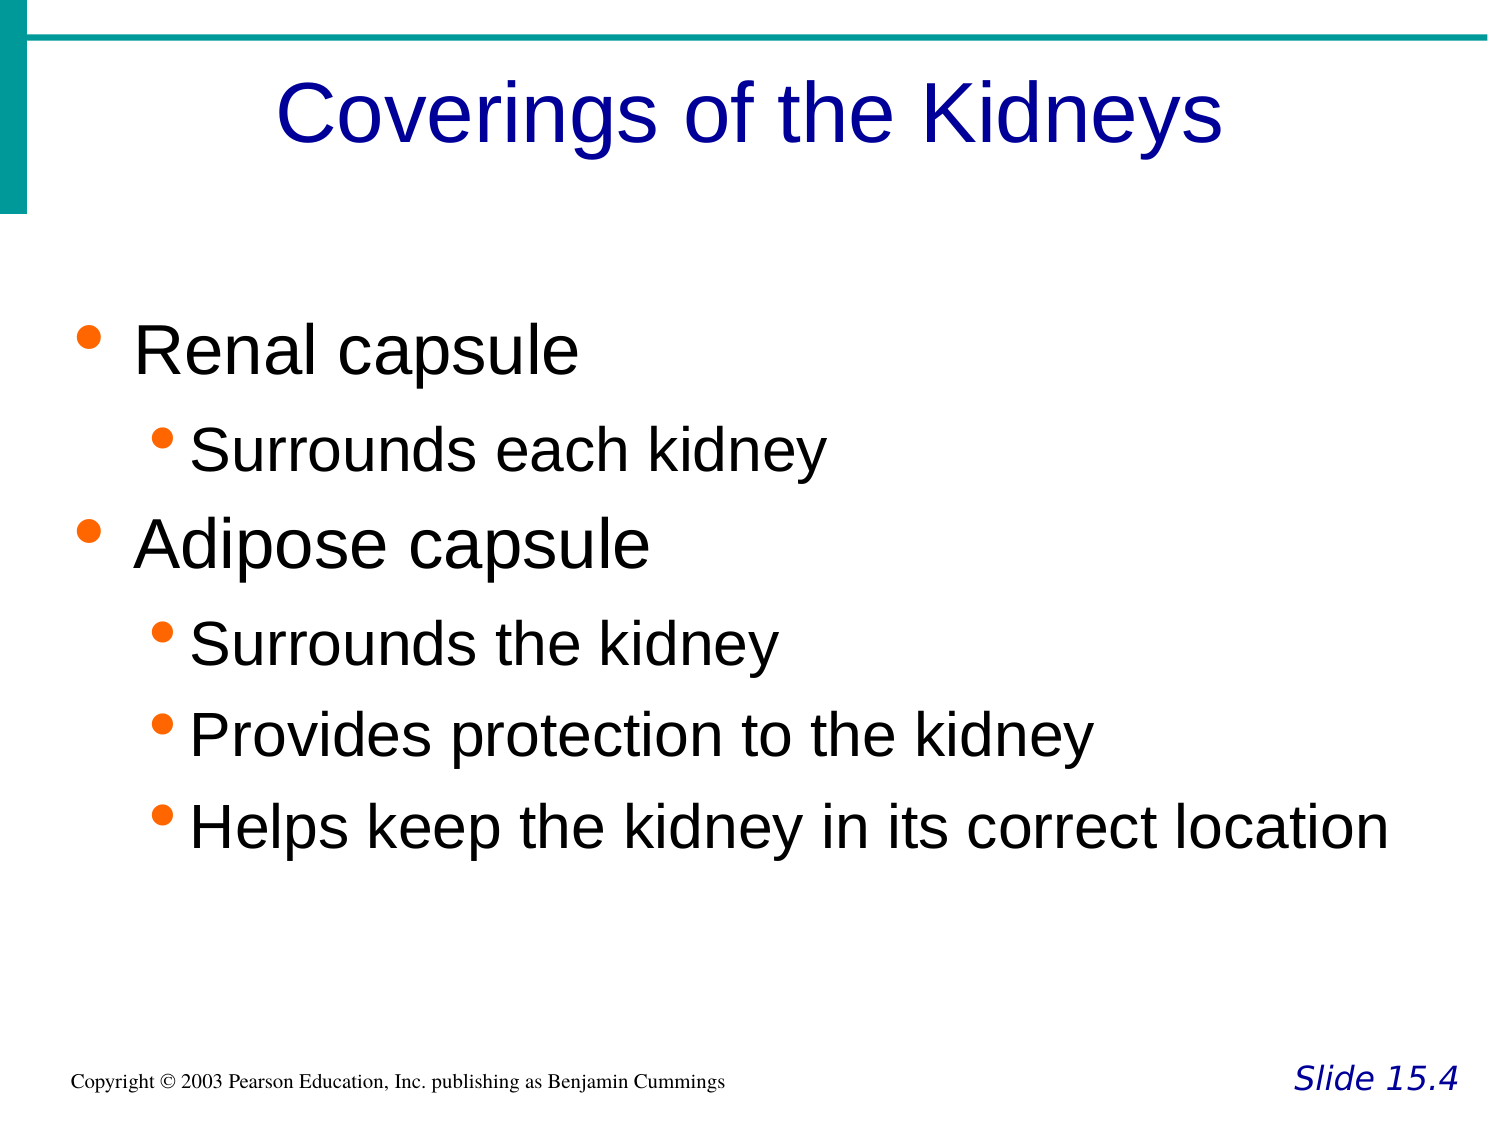

Coverings of the Kidneys
Renal capsule
Surrounds each kidney
Adipose capsule
Surrounds the kidney
Provides protection to the kidney
Helps keep the kidney in its correct location
Slide 15.4
Copyright © 2003 Pearson Education, Inc. publishing as Benjamin Cummings